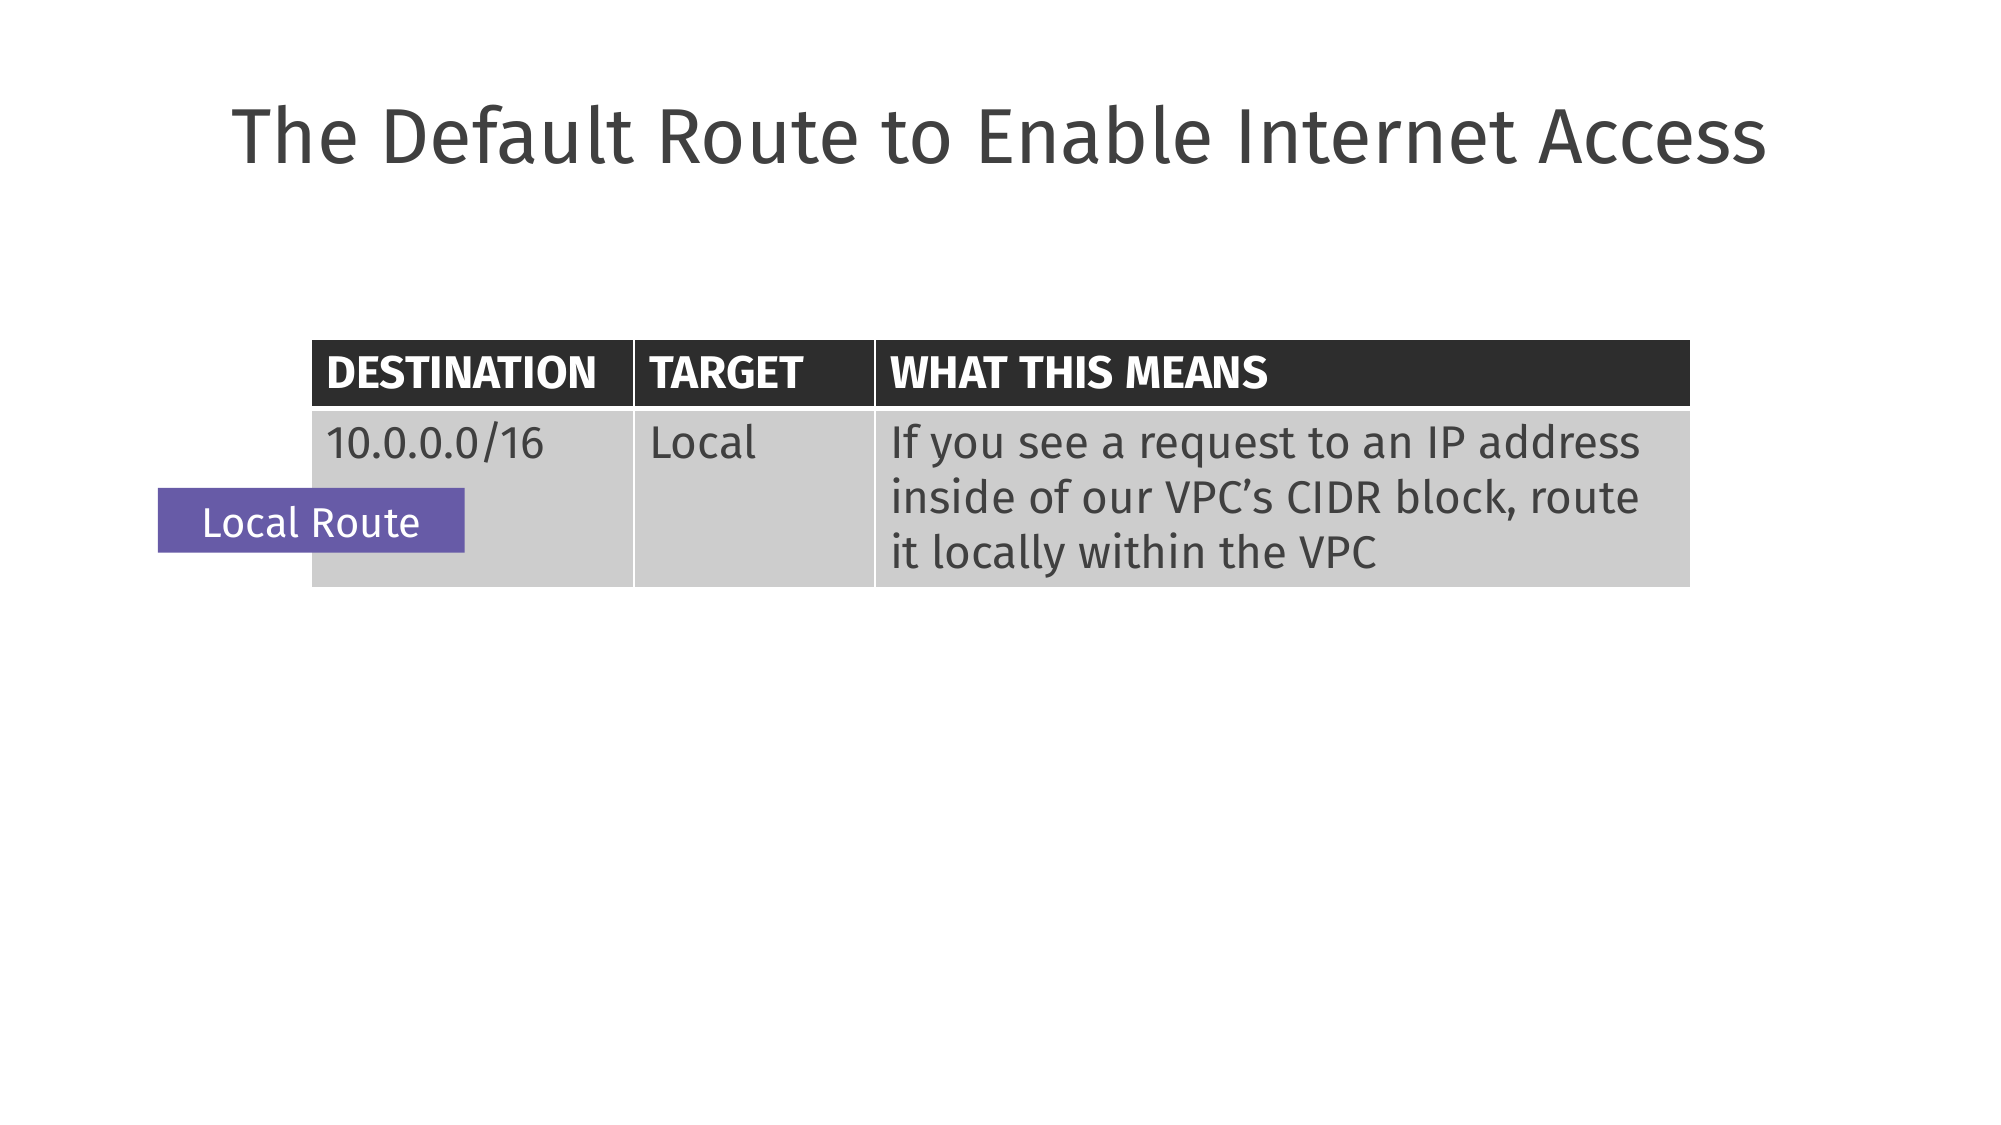

# The Default Route to Enable Internet Access
| DESTINATION | TARGET | WHAT THIS MEANS |
| --- | --- | --- |
| 10.0.0.0/16 | Local | If you see a request to an IP address inside of our VPC’s CIDR block, route it locally within the VPC |
Local Route